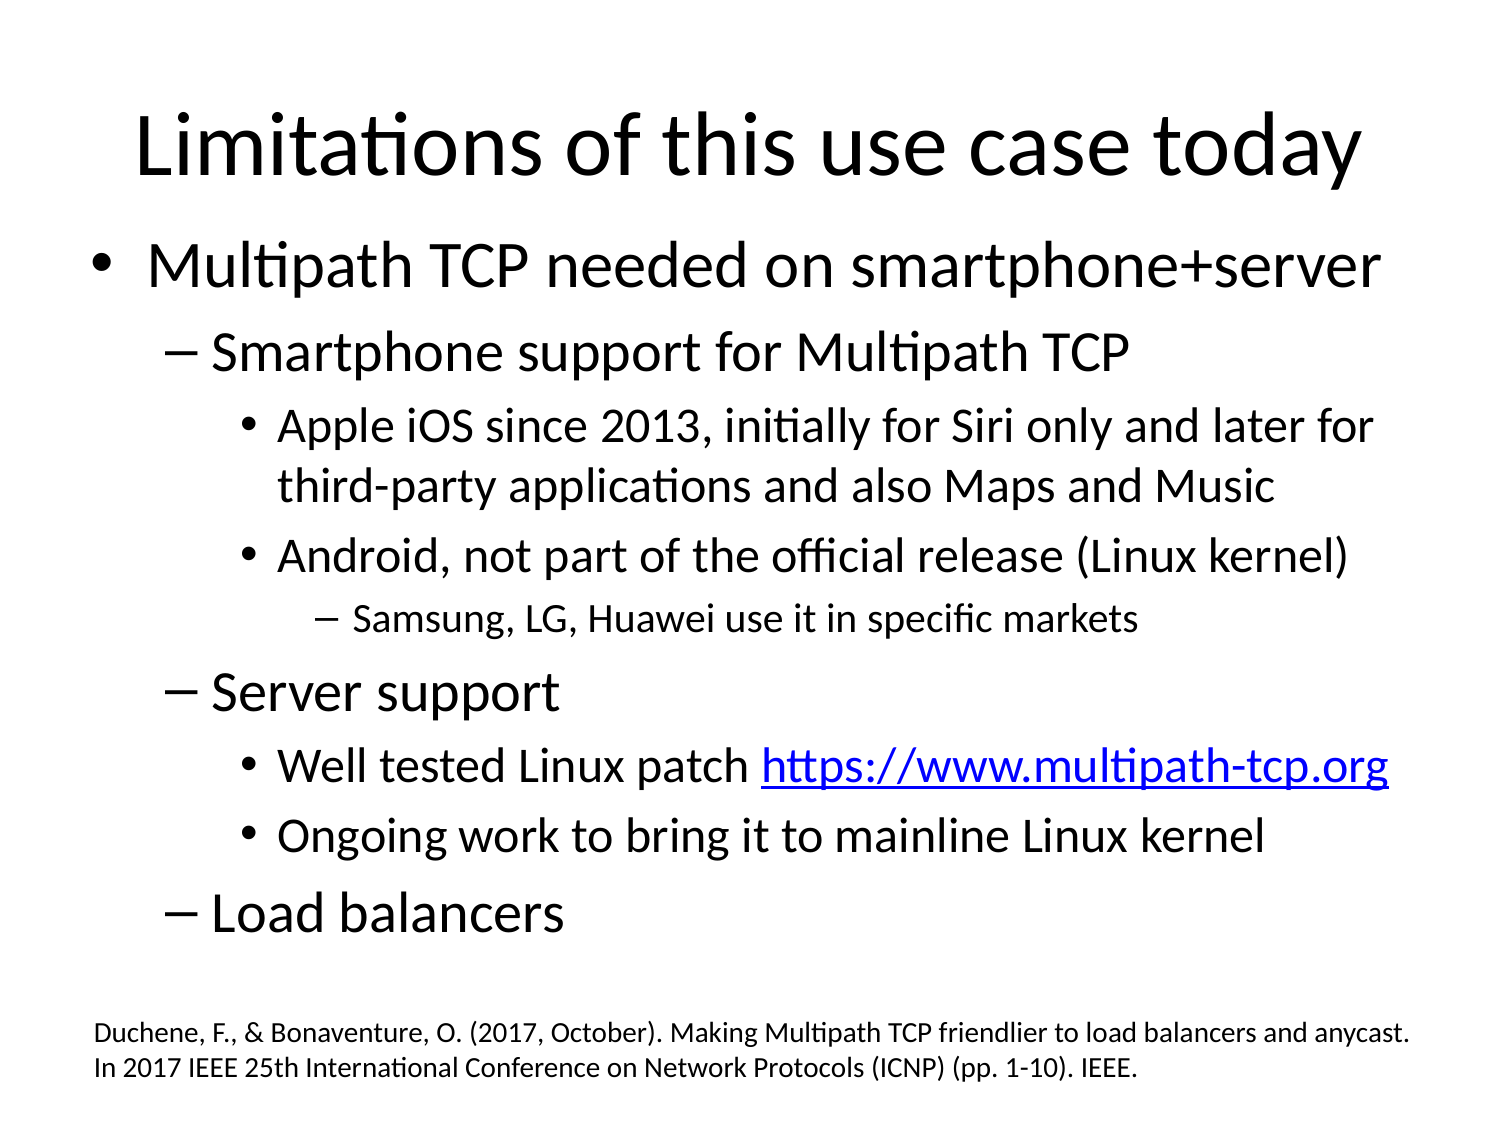

# Limitations of this use case today
Multipath TCP needed on smartphone+server
Smartphone support for Multipath TCP
Apple iOS since 2013, initially for Siri only and later for third-party applications and also Maps and Music
Android, not part of the official release (Linux kernel)
Samsung, LG, Huawei use it in specific markets
Server support
Well tested Linux patch https://www.multipath-tcp.org
Ongoing work to bring it to mainline Linux kernel
Load balancers
Duchene, F., & Bonaventure, O. (2017, October). Making Multipath TCP friendlier to load balancers and anycast. In 2017 IEEE 25th International Conference on Network Protocols (ICNP) (pp. 1-10). IEEE.